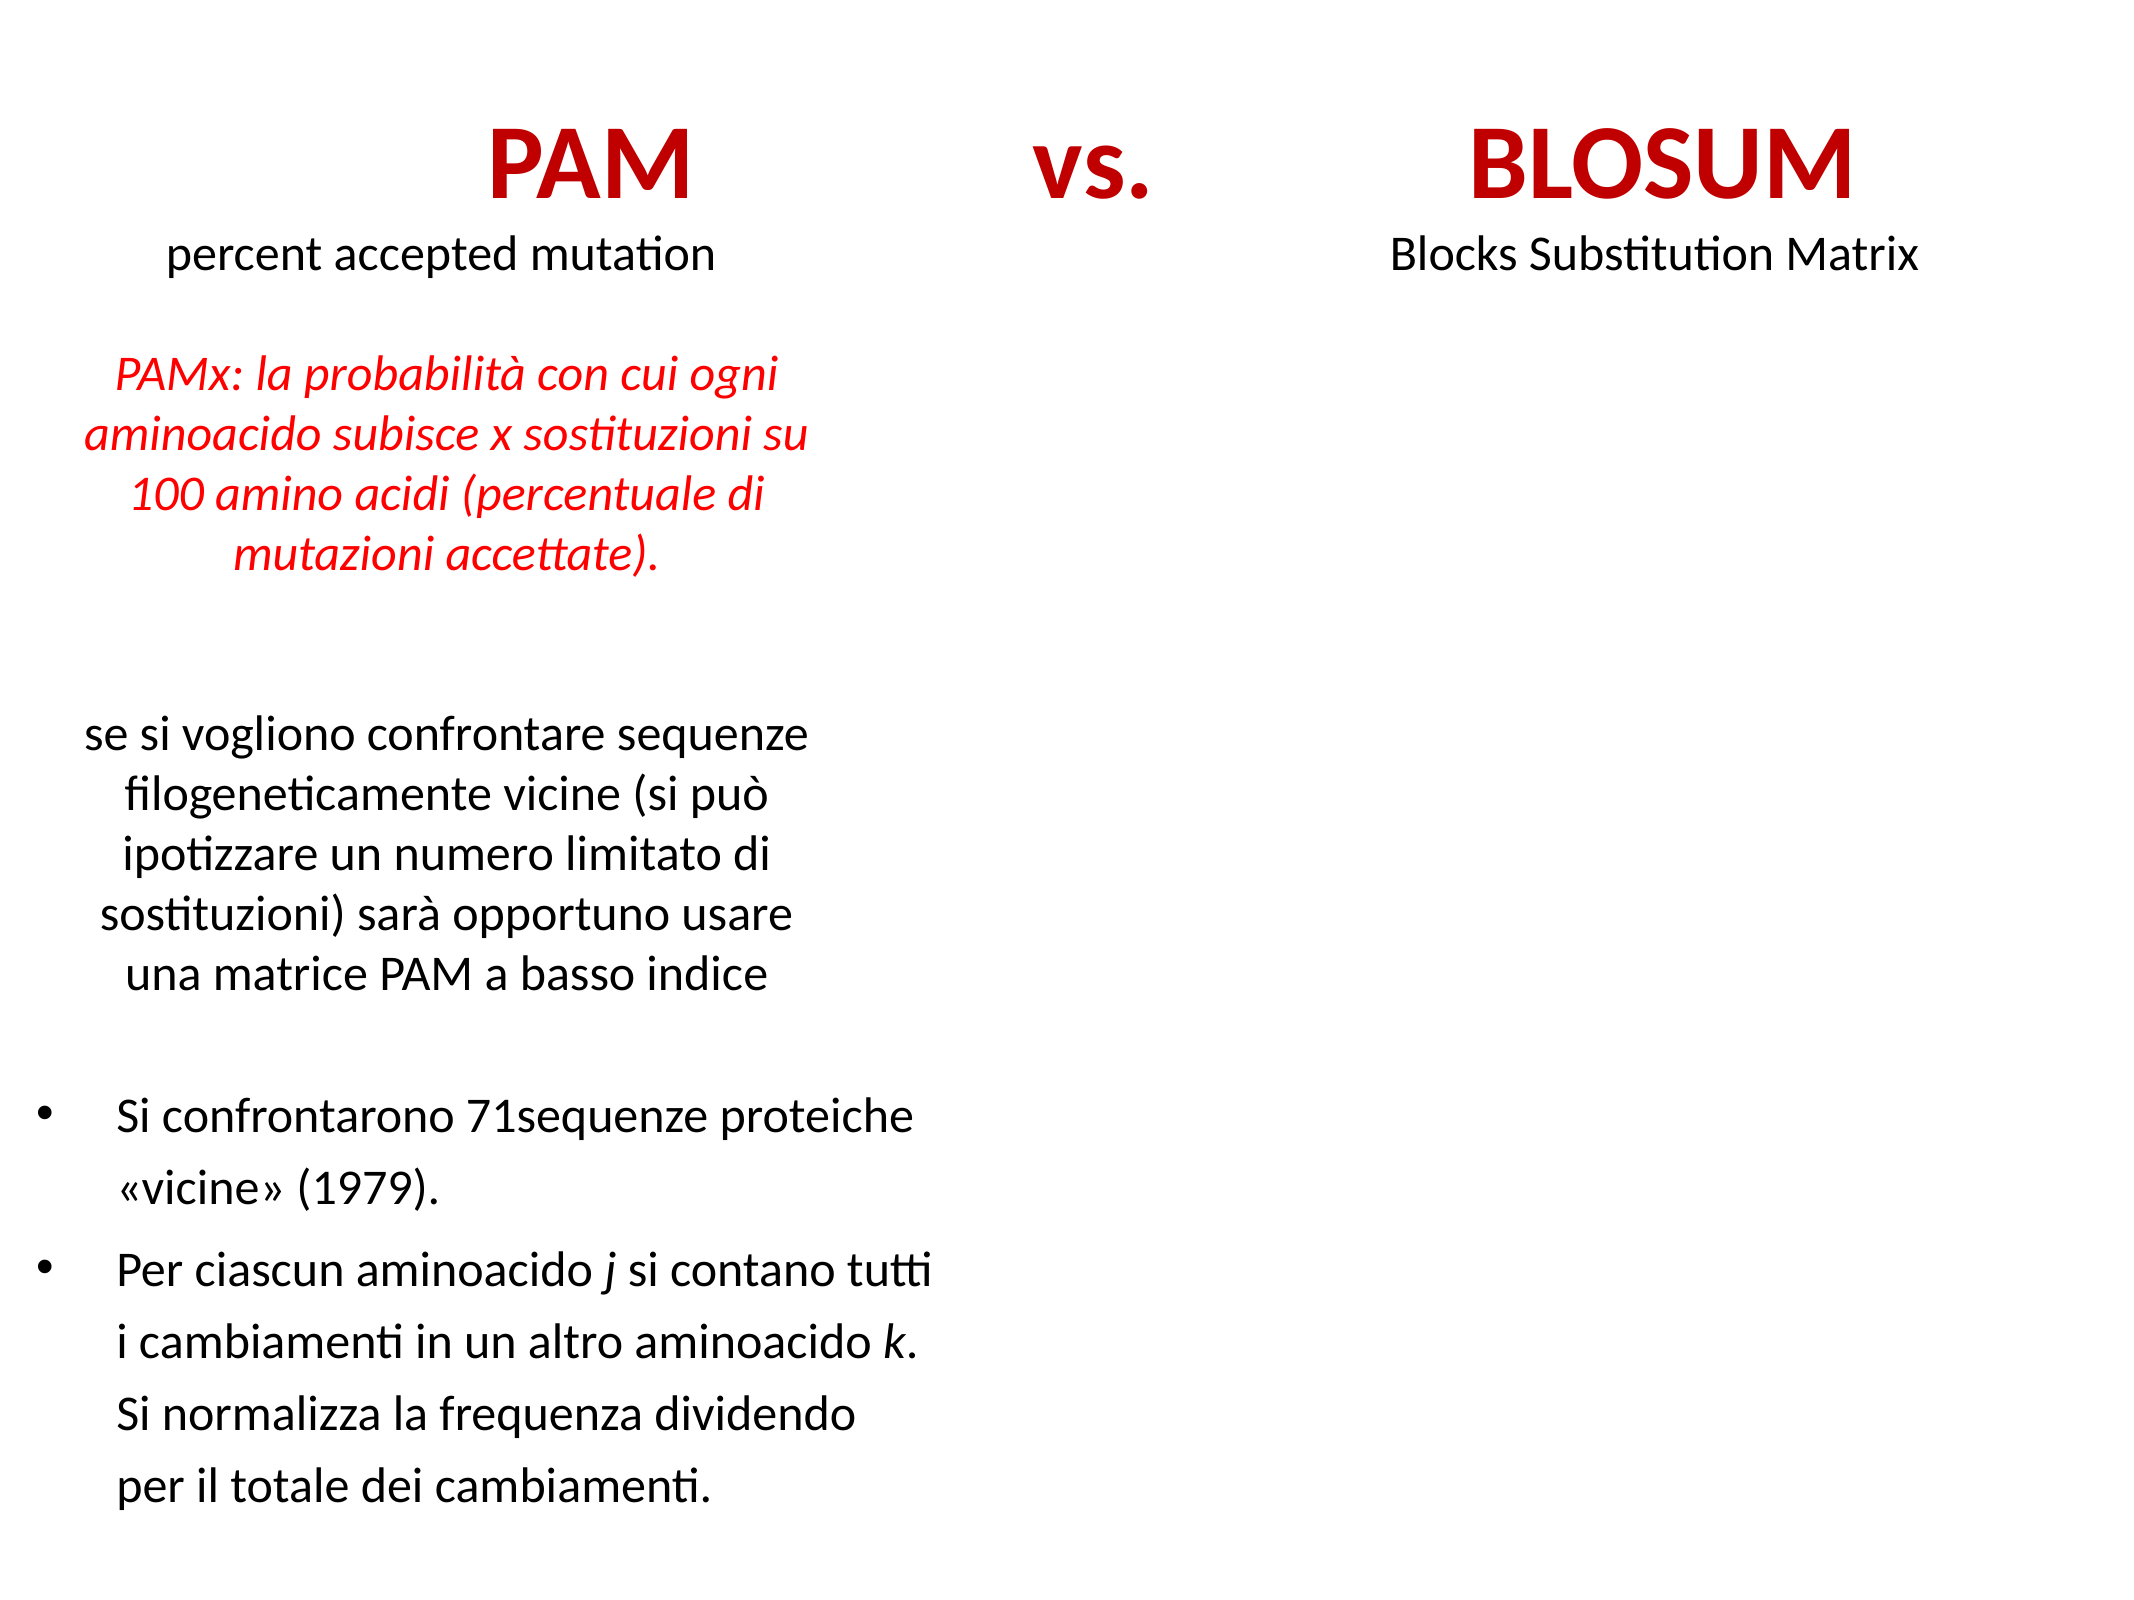

# PAM              vs.             BLOSUM
percent accepted mutation

PAMx: la probabilità con cui ogni aminoacido subisce x sostituzioni su 100 amino acidi (percentuale di mutazioni accettate).

se si vogliono confrontare sequenze filogeneticamente vicine (si può ipotizzare un numero limitato di sostituzioni) sarà opportuno usare una matrice PAM a basso indice
Blocks Substitution Matrix

Si confrontarono 71sequenze proteiche «vicine» (1979).
Per ciascun aminoacido j si contano tutti i cambiamenti in un altro aminoacido k. Si normalizza la frequenza dividendo per il totale dei cambiamenti.